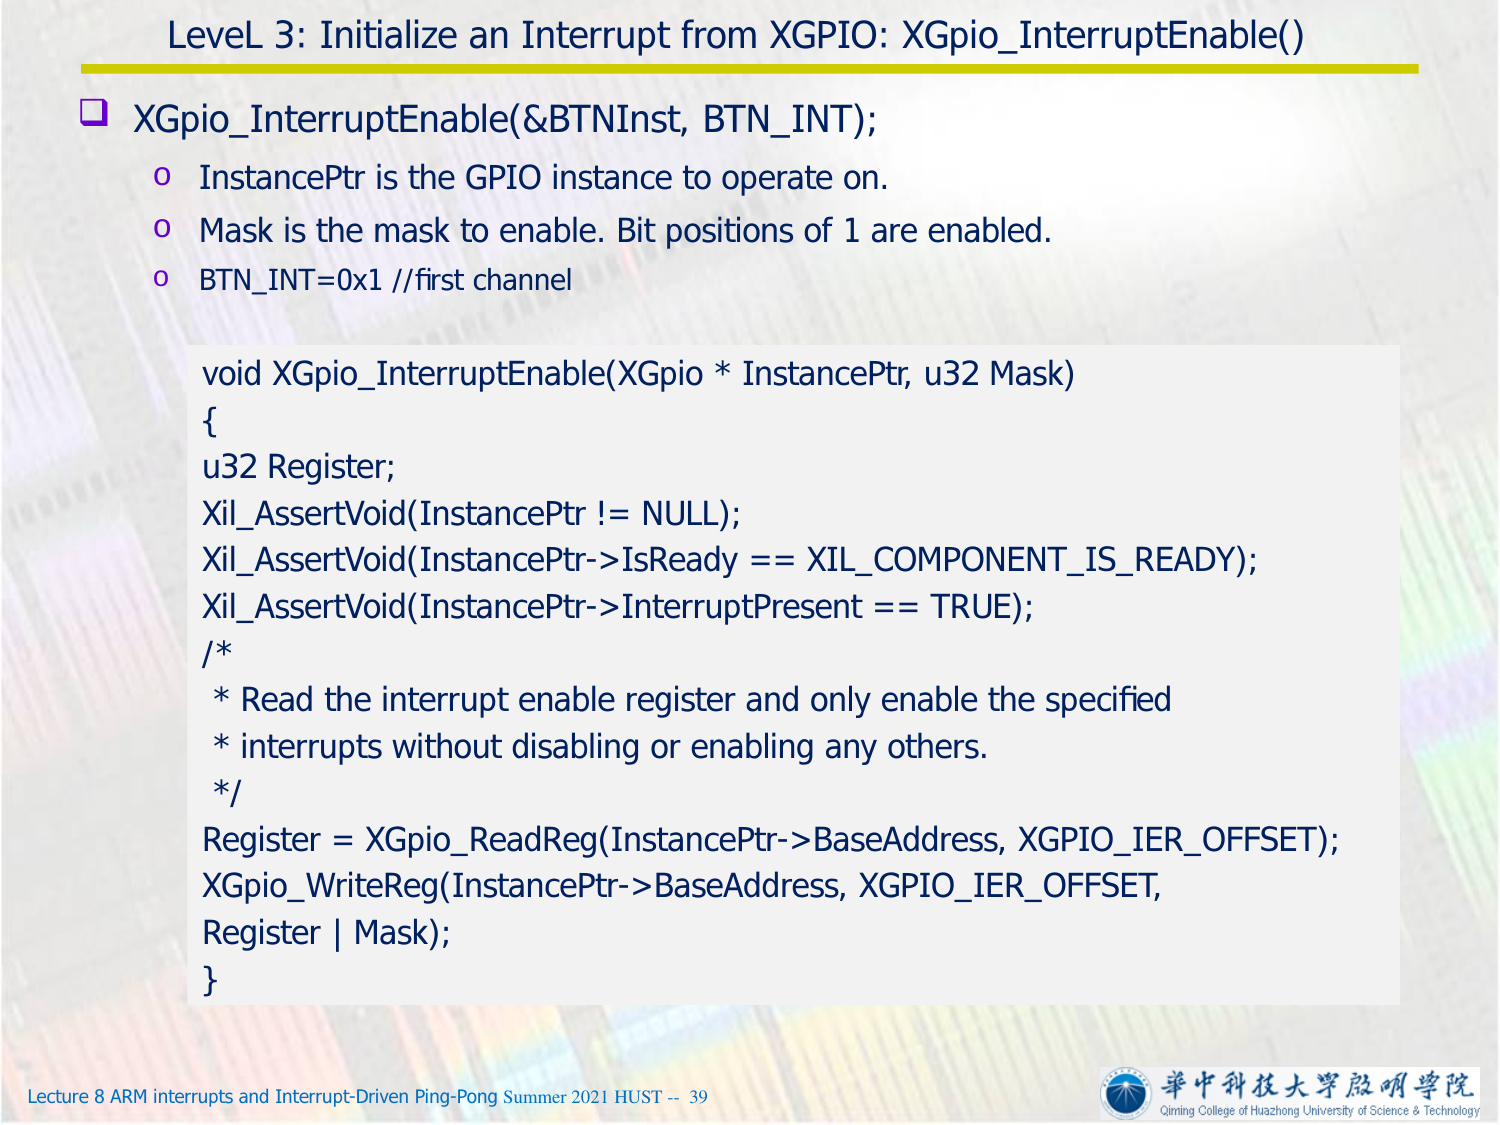

# LeveL 3: Initialize an Interrupt from XGPIO: XGpio_InterruptEnable()
XGpio_InterruptEnable(&BTNInst, BTN_INT);
InstancePtr is the GPIO instance to operate on.
Mask is the mask to enable. Bit positions of 1 are enabled.
BTN_INT=0x1 //first channel
void XGpio_InterruptEnable(XGpio * InstancePtr, u32 Mask)
{
u32 Register;
Xil_AssertVoid(InstancePtr != NULL);
Xil_AssertVoid(InstancePtr->IsReady == XIL_COMPONENT_IS_READY);
Xil_AssertVoid(InstancePtr->InterruptPresent == TRUE);
/*
 * Read the interrupt enable register and only enable the specified
 * interrupts without disabling or enabling any others.
 */
Register = XGpio_ReadReg(InstancePtr->BaseAddress, XGPIO_IER_OFFSET);
XGpio_WriteReg(InstancePtr->BaseAddress, XGPIO_IER_OFFSET,
Register | Mask);
}